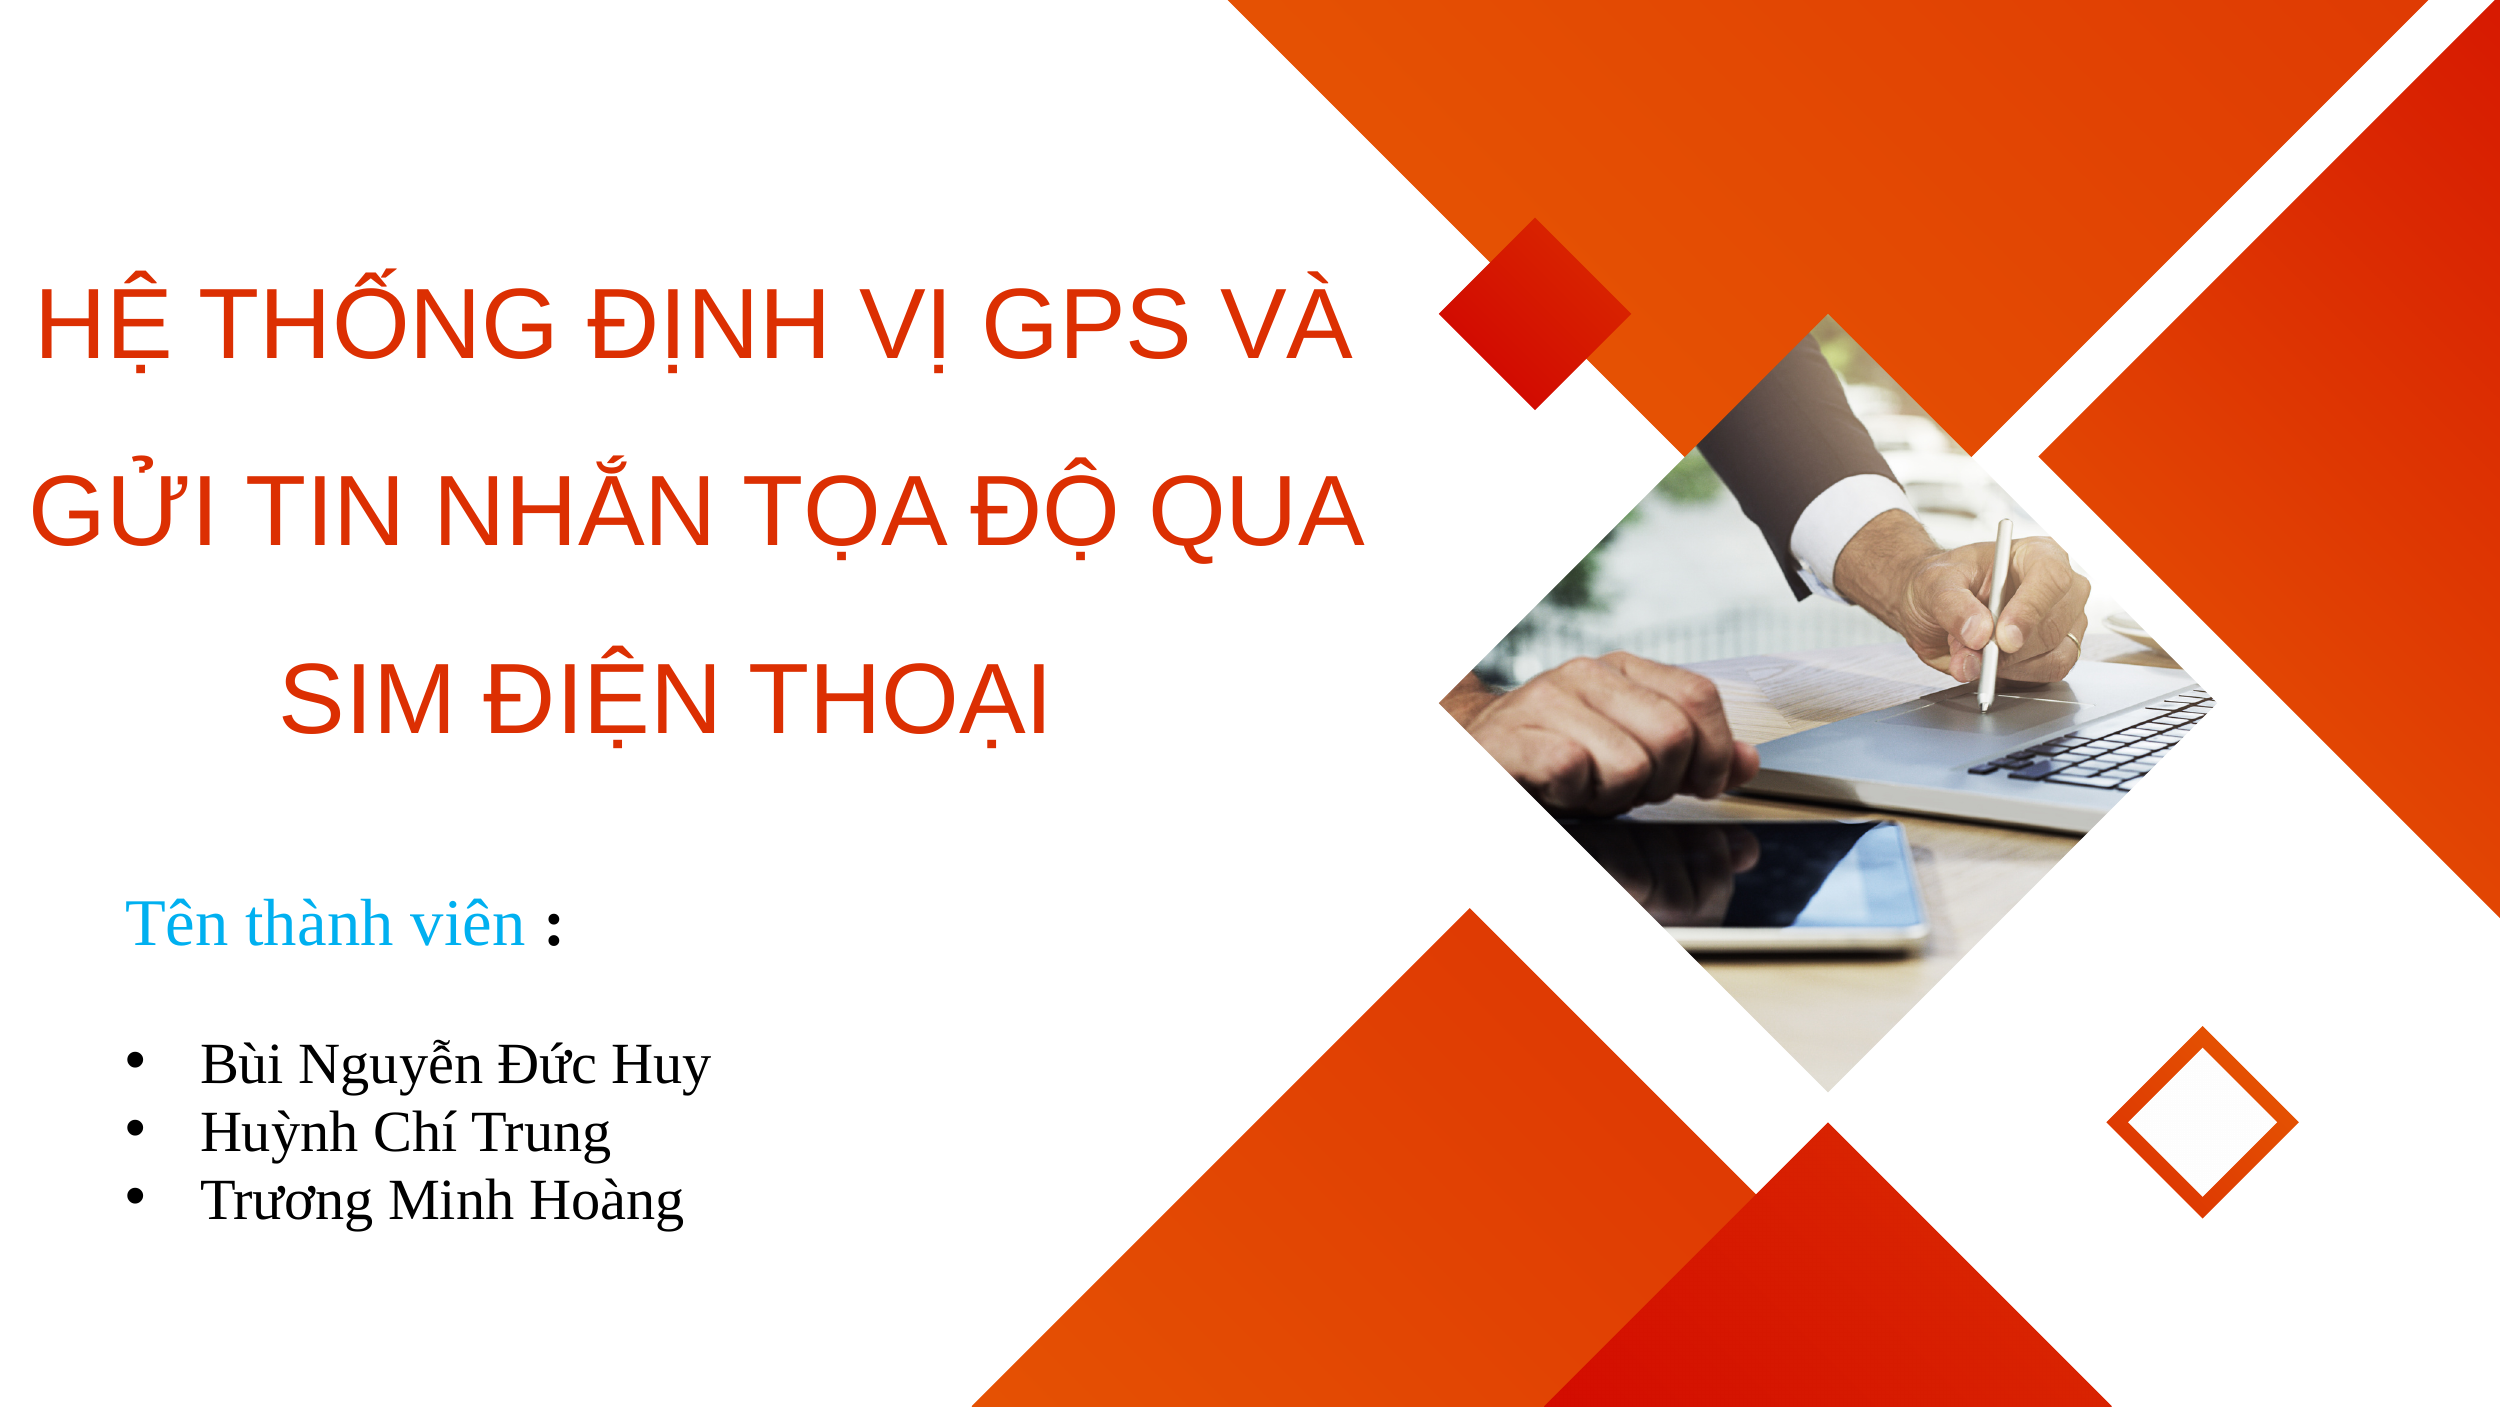

HỆ THỐNG ĐỊNH VỊ GPS VÀ GỬI TIN NHẮN TỌA ĐỘ QUA SIM ĐIỆN THOẠI

Tên thành viên :

Bùi Nguyễn Đức Huy
Huỳnh Chí Trung
Trương Minh Hoàng